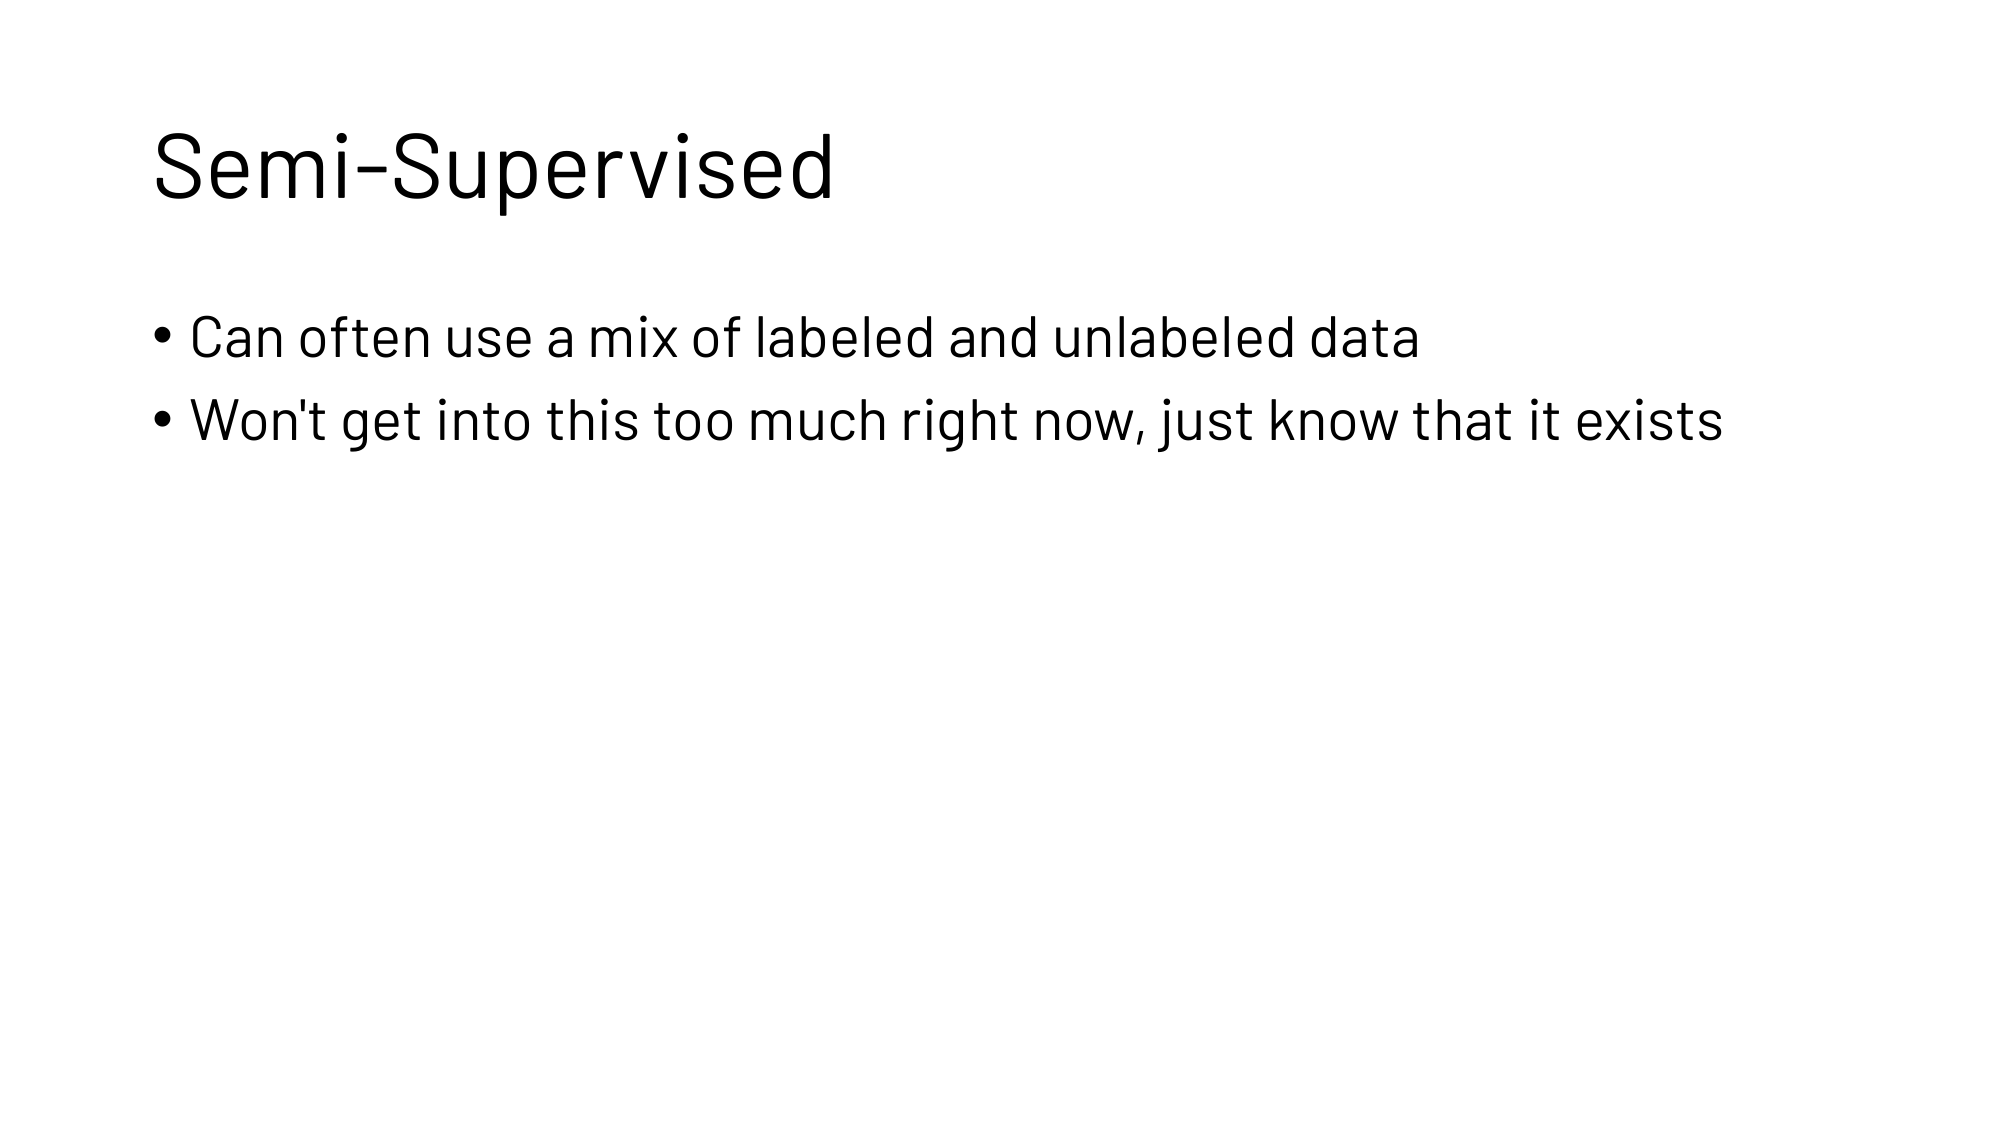

# Semi-Supervised
Can often use a mix of labeled and unlabeled data
Won't get into this too much right now, just know that it exists